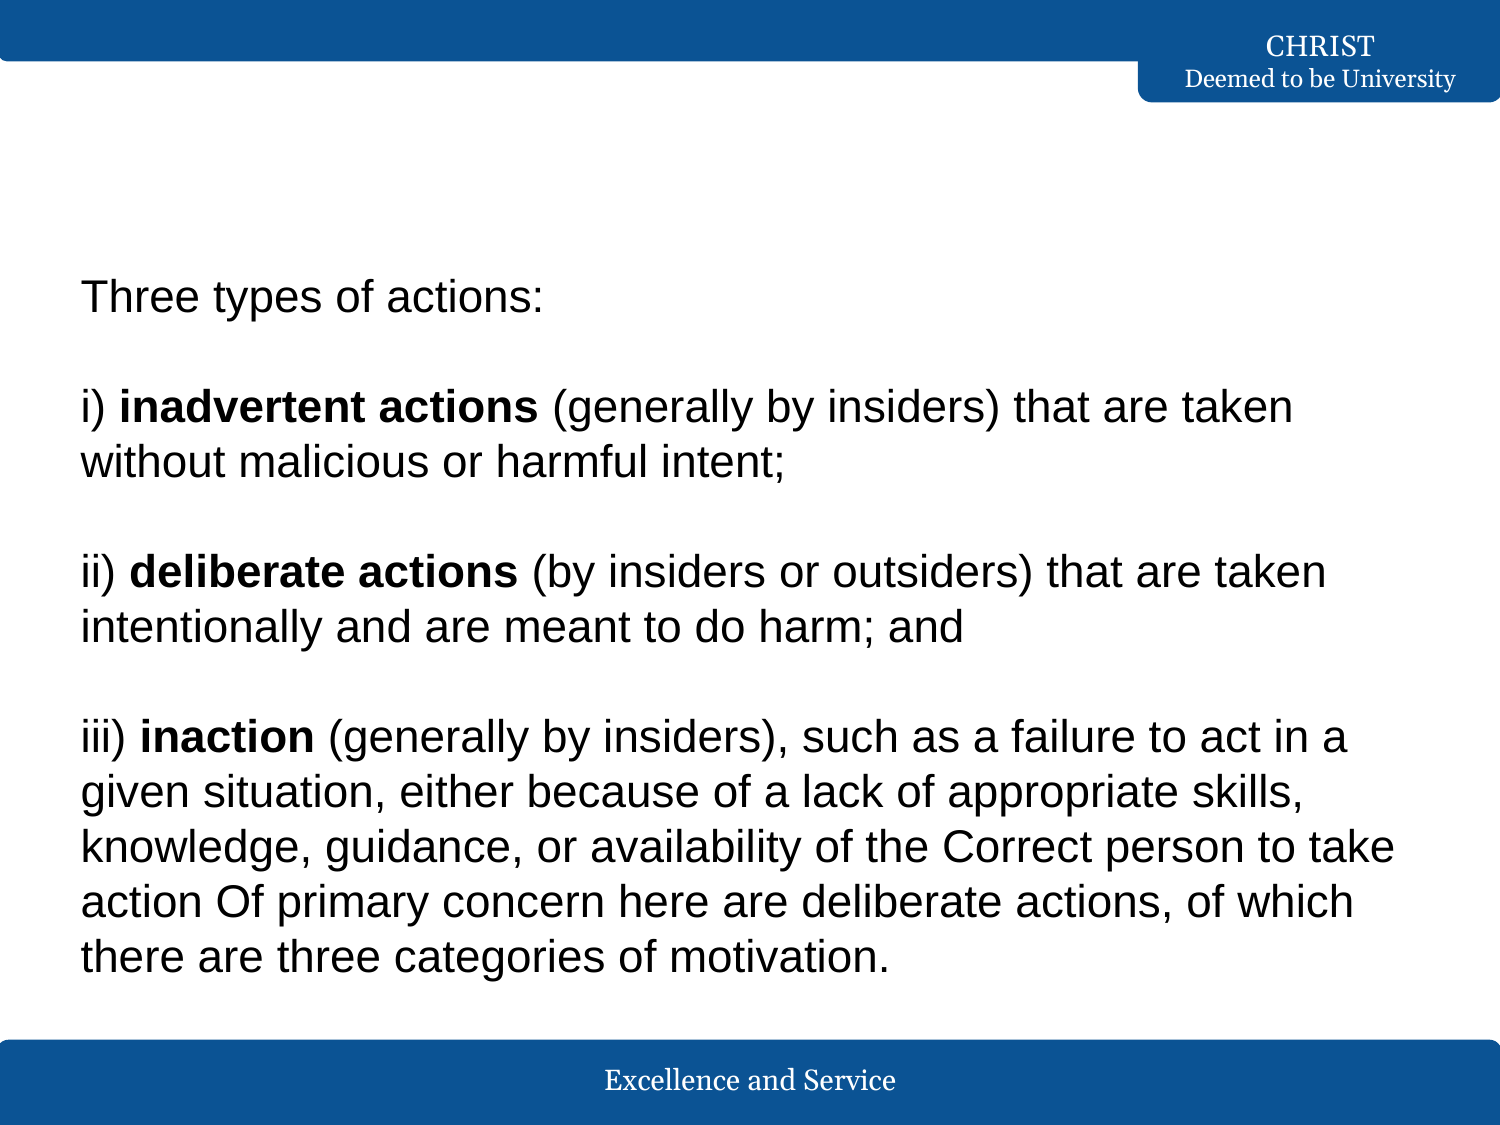

#
Three types of actions:

i) inadvertent actions (generally by insiders) that are taken without malicious or harmful intent;

ii) deliberate actions (by insiders or outsiders) that are taken intentionally and are meant to do harm; and

iii) inaction (generally by insiders), such as a failure to act in a given situation, either because of a lack of appropriate skills, knowledge, guidance, or availability of the Correct person to take action Of primary concern here are deliberate actions, of which there are three categories of motivation.